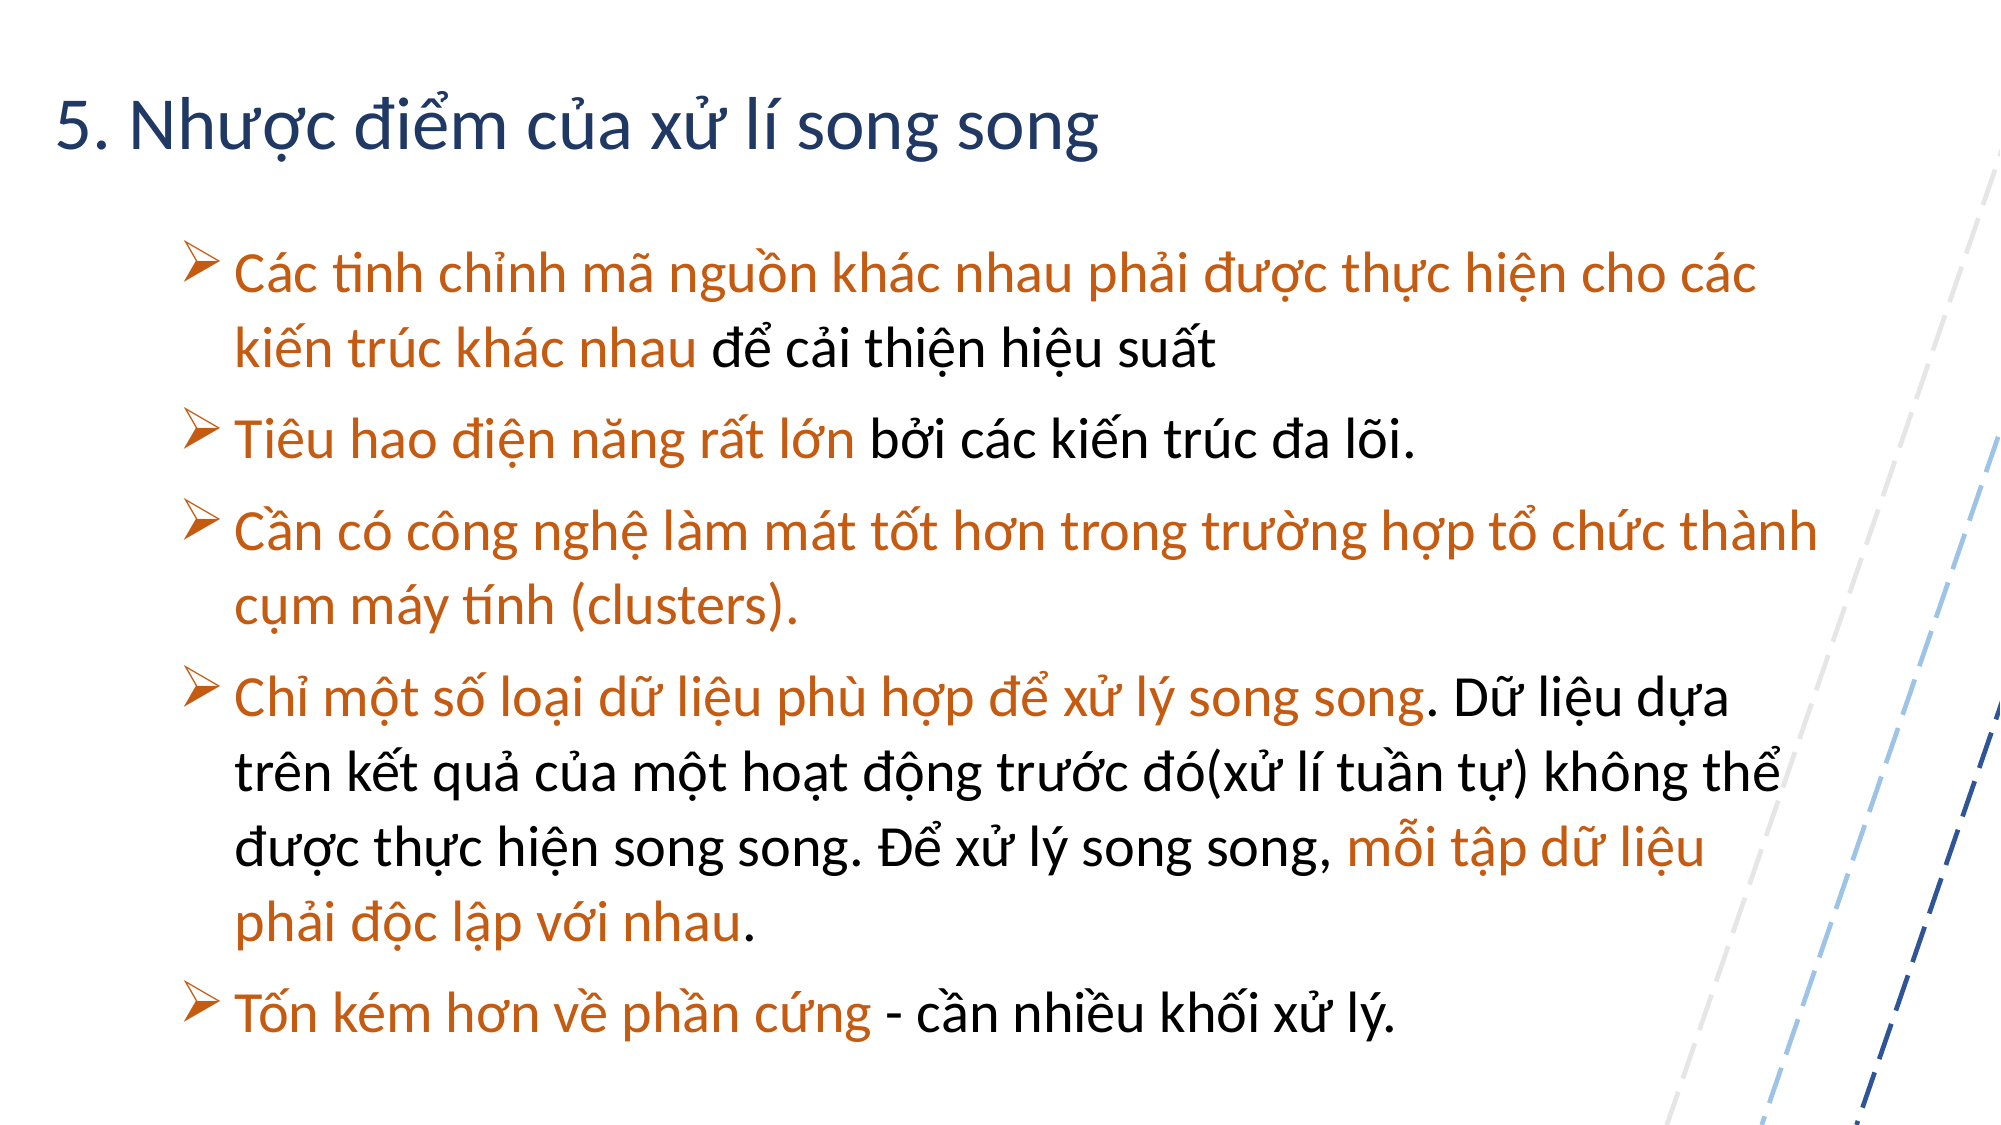

5. Nhược điểm của xử lí song song
Các tinh chỉnh mã nguồn khác nhau phải được thực hiện cho các kiến trúc khác nhau để cải thiện hiệu suất
Tiêu hao điện năng rất lớn bởi các kiến trúc đa lõi.
Cần có công nghệ làm mát tốt hơn trong trường hợp tổ chức thành cụm máy tính (clusters).
Chỉ một số loại dữ liệu phù hợp để xử lý song song. Dữ liệu dựa trên kết quả của một hoạt động trước đó(xử lí tuần tự) không thể được thực hiện song song. Để xử lý song song, mỗi tập dữ liệu phải độc lập với nhau.
Tốn kém hơn về phần cứng - cần nhiều khối xử lý.